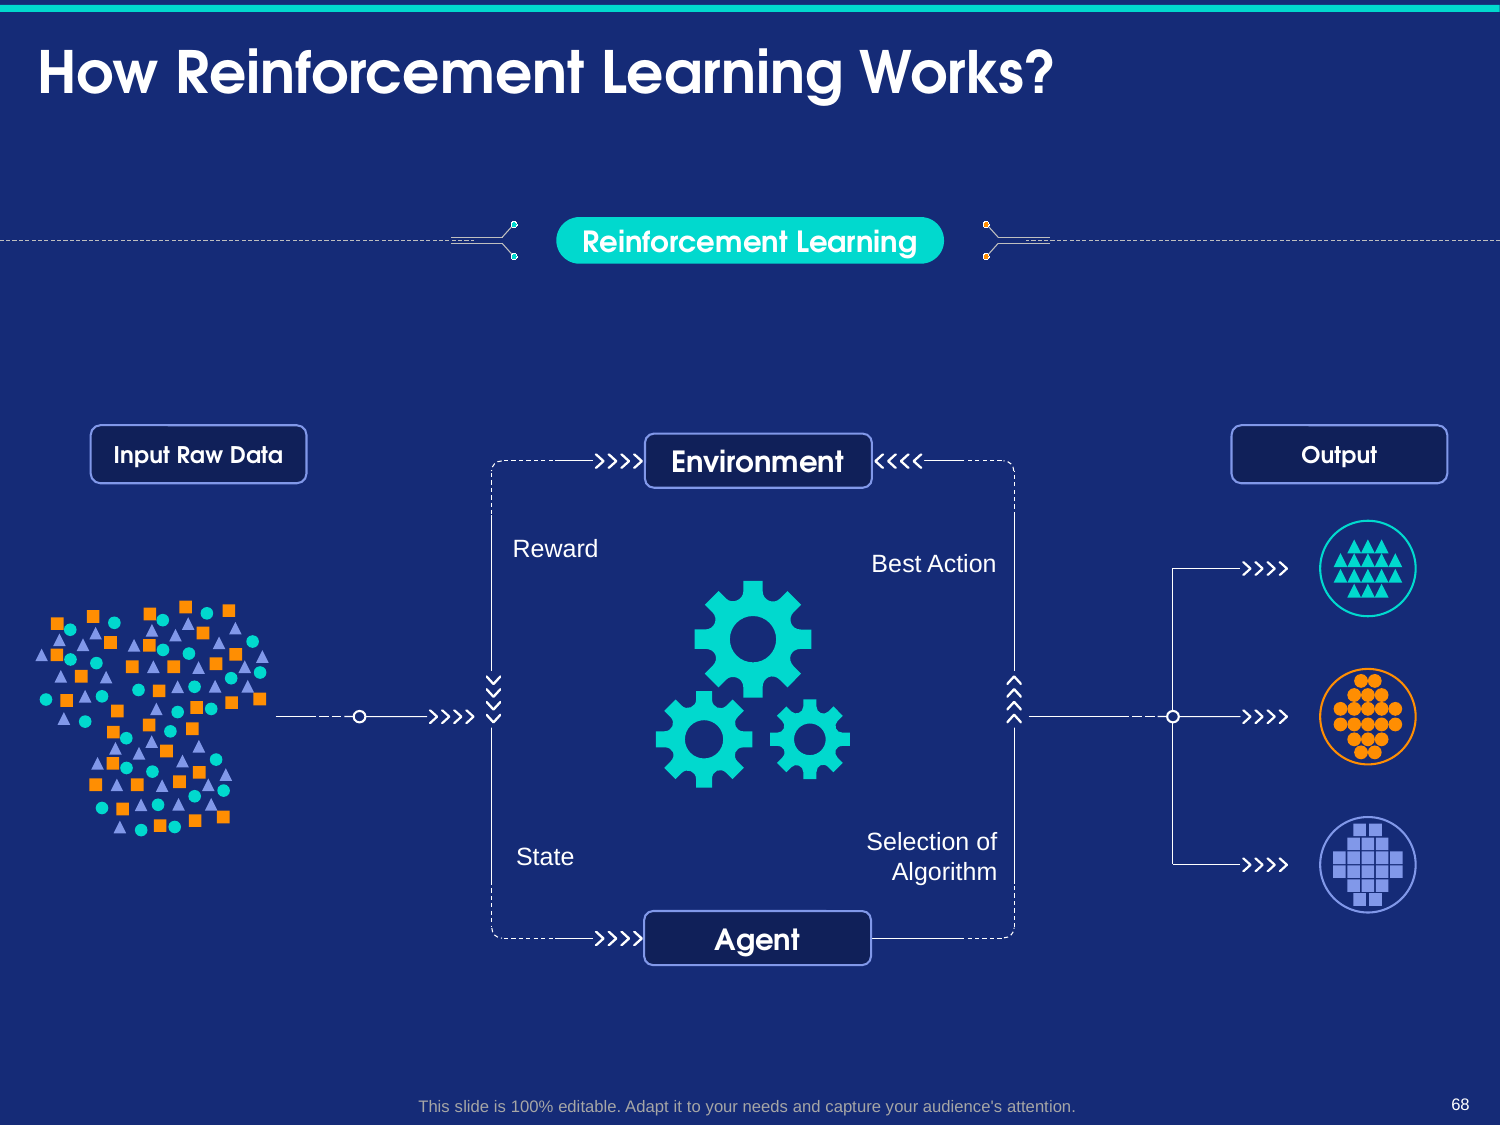

# How Reinforcement Learning Works?
Reinforcement Learning

Input Raw Data

Output

Environment

Reward
Best Action

Selection of
Algorithm
State

Agent

68
This slide is 100% editable. Adapt it to your needs and capture your audience's attention.